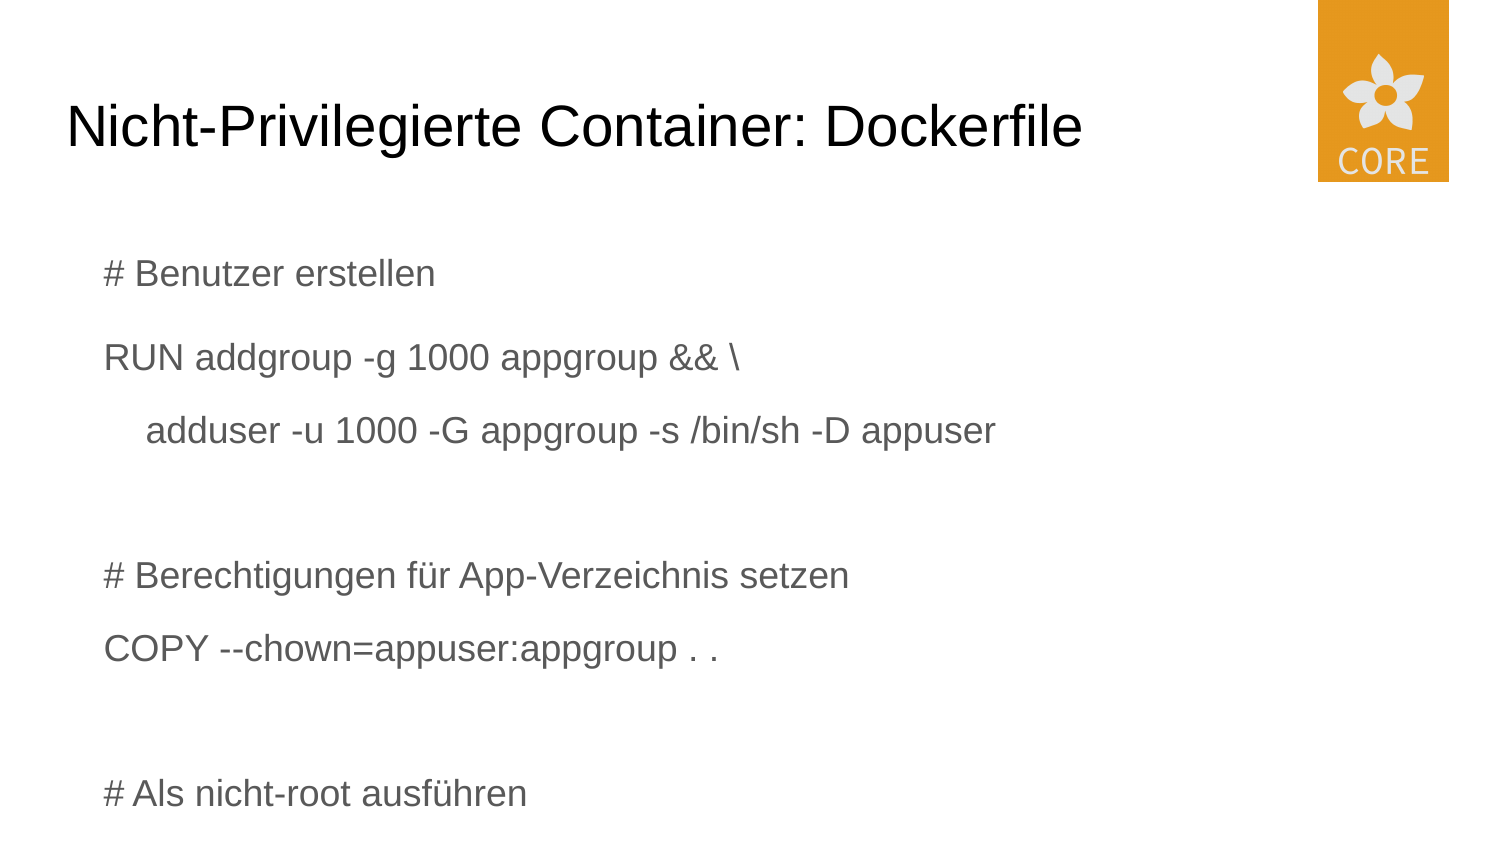

# Nicht-Privilegierte Container: Dockerfile
# Benutzer erstellen
RUN addgroup -g 1000 appgroup && \
    adduser -u 1000 -G appgroup -s /bin/sh -D appuser

# Berechtigungen für App-Verzeichnis setzen
COPY --chown=appuser:appgroup . .

# Als nicht-root ausführen
USER appuser